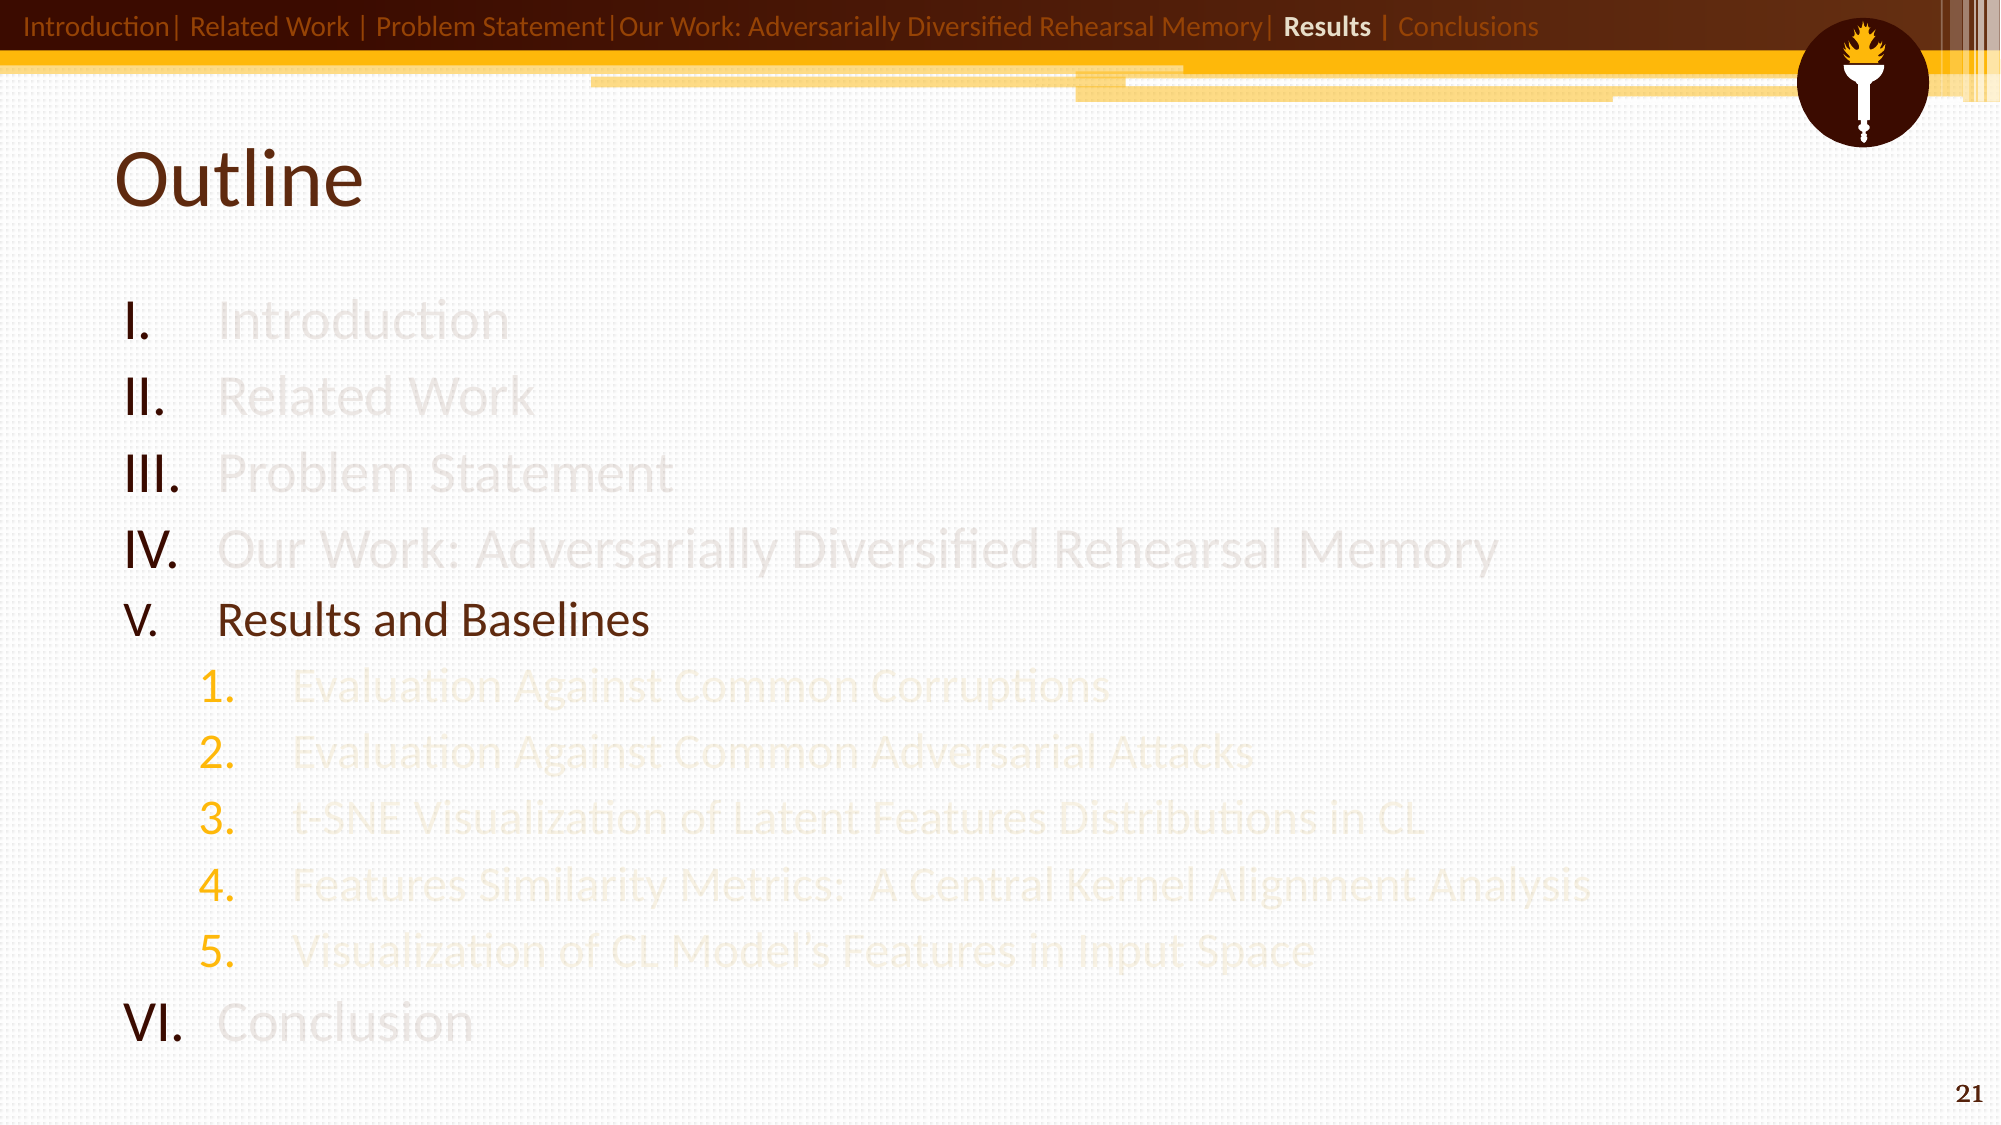

Introduction| Related Work | Problem Statement|Our Work: Adversarially Diversified Rehearsal Memory| Results | Conclusions
# Outline
Introduction
Related Work
Problem Statement
Our Work: Adversarially Diversified Rehearsal Memory
Results and Baselines
Evaluation Against Common Corruptions
Evaluation Against Common Adversarial Attacks
t-SNE Visualization of Latent Features Distributions in CL
Features Similarity Metrics:  A Central Kernel Alignment Analysis
Visualization of CL Model’s Features in Input Space
Conclusion